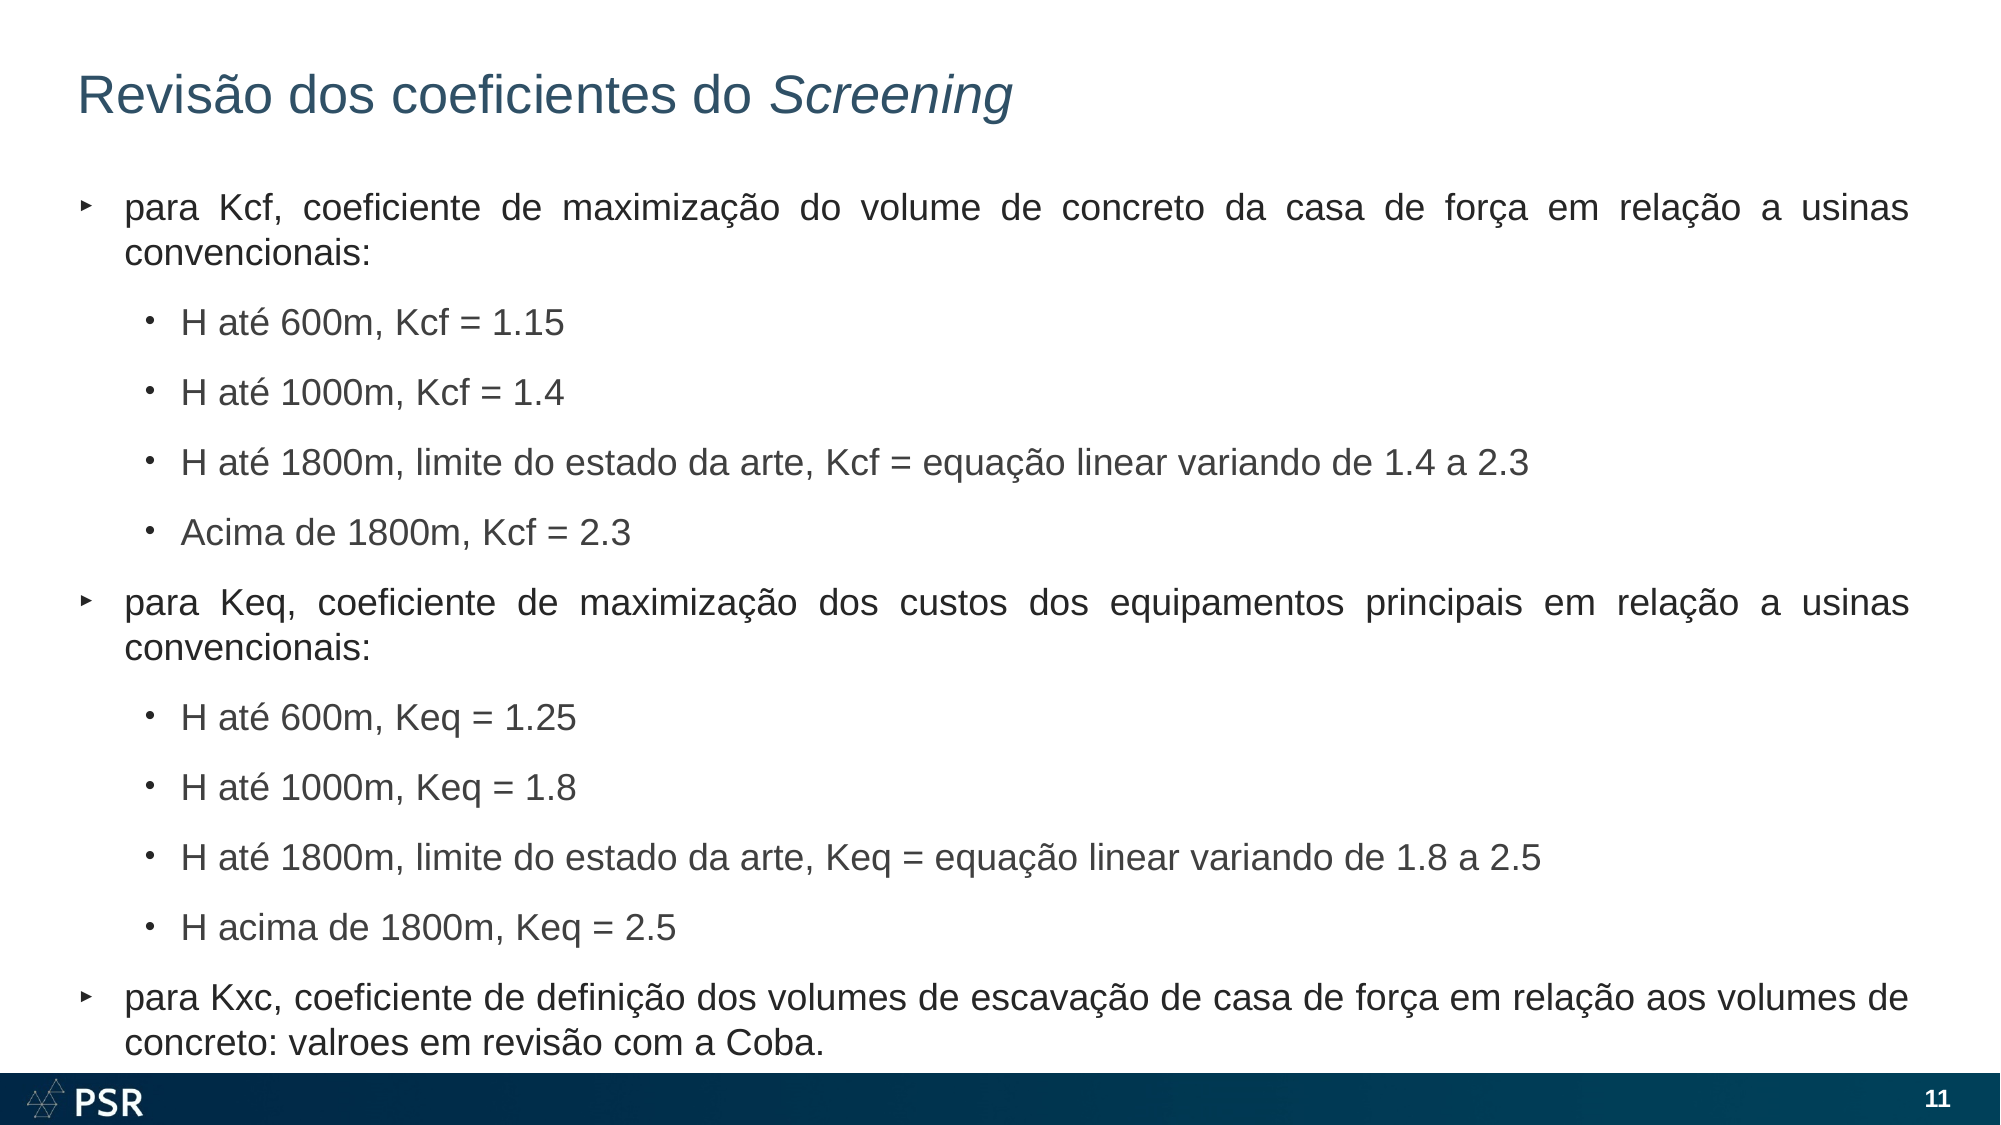

# Revisão dos coeficientes do Screening
para Kcf, coeficiente de maximização do volume de concreto da casa de força em relação a usinas convencionais:
H até 600m, Kcf = 1.15
H até 1000m, Kcf = 1.4
H até 1800m, limite do estado da arte, Kcf = equação linear variando de 1.4 a 2.3
Acima de 1800m, Kcf = 2.3
para Keq, coeficiente de maximização dos custos dos equipamentos principais em relação a usinas convencionais:
H até 600m, Keq = 1.25
H até 1000m, Keq = 1.8
H até 1800m, limite do estado da arte, Keq = equação linear variando de 1.8 a 2.5
H acima de 1800m, Keq = 2.5
para Kxc, coeficiente de definição dos volumes de escavação de casa de força em relação aos volumes de concreto: valroes em revisão com a Coba.
11